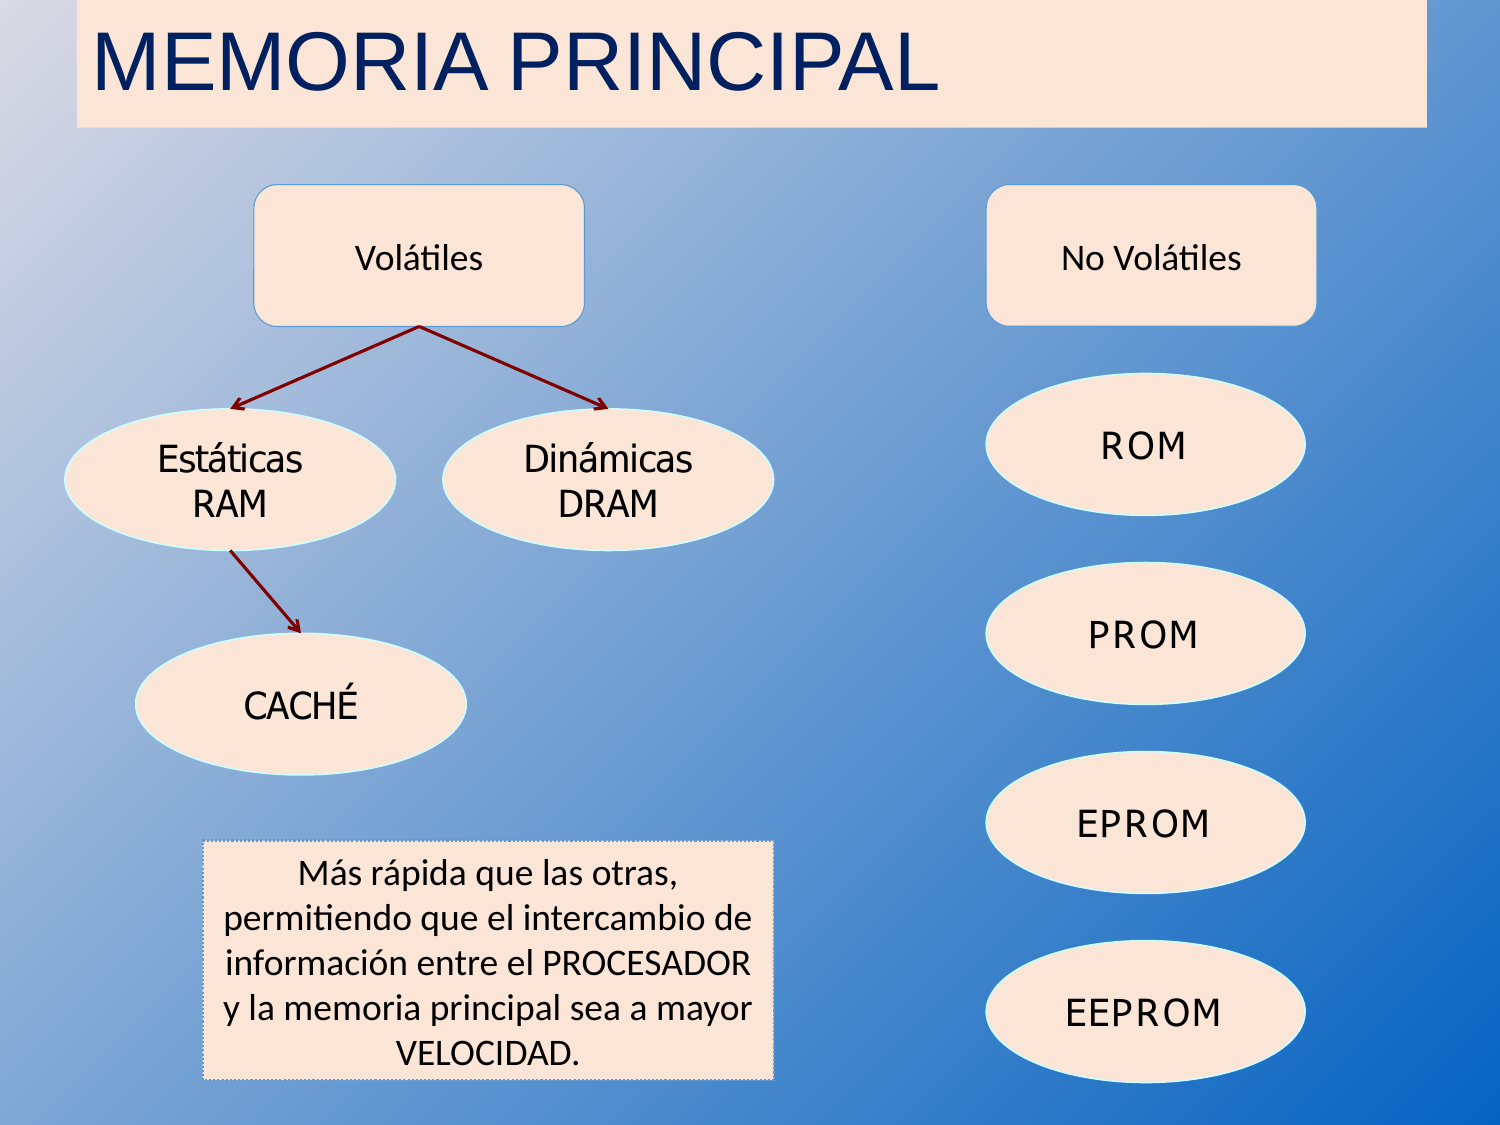

# MEMORIA PRINCIPAL
Volátiles
No Volátiles
ROM
Estáticas
RAM
Dinámicas
DRAM
PROM
CACHÉ
EPROM
Más rápida que las otras, permitiendo que el intercambio de información entre el PROCESADOR y la memoria principal sea a mayor VELOCIDAD.

EEPROM